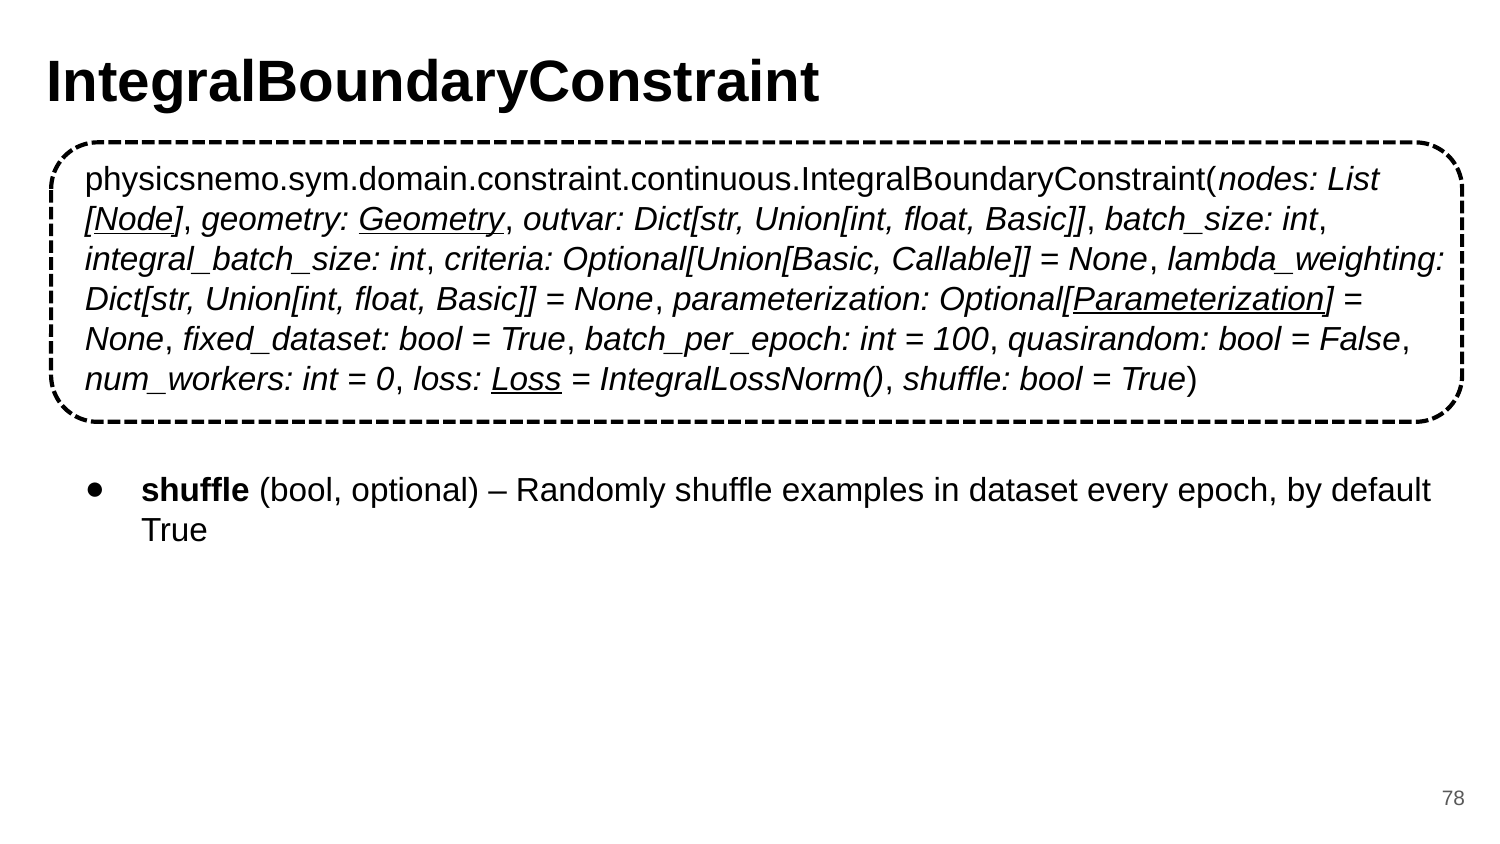

# IntegralBoundaryConstraint
physicsnemo.sym.domain.constraint.continuous.IntegralBoundaryConstraint(nodes: List
[Node], geometry: Geometry, outvar: Dict[str, Union[int, float, Basic]], batch_size: int,
integral_batch_size: int, criteria: Optional[Union[Basic, Callable]] = None, lambda_weighting:
Dict[str, Union[int, float, Basic]] = None, parameterization: Optional[Parameterization] =
None, fixed_dataset: bool = True, batch_per_epoch: int = 100, quasirandom: bool = False,
num_workers: int = 0, loss: Loss = IntegralLossNorm(), shuffle: bool = True)

shuffle (bool, optional) – Randomly shuffle examples in dataset every epoch, by default True

78